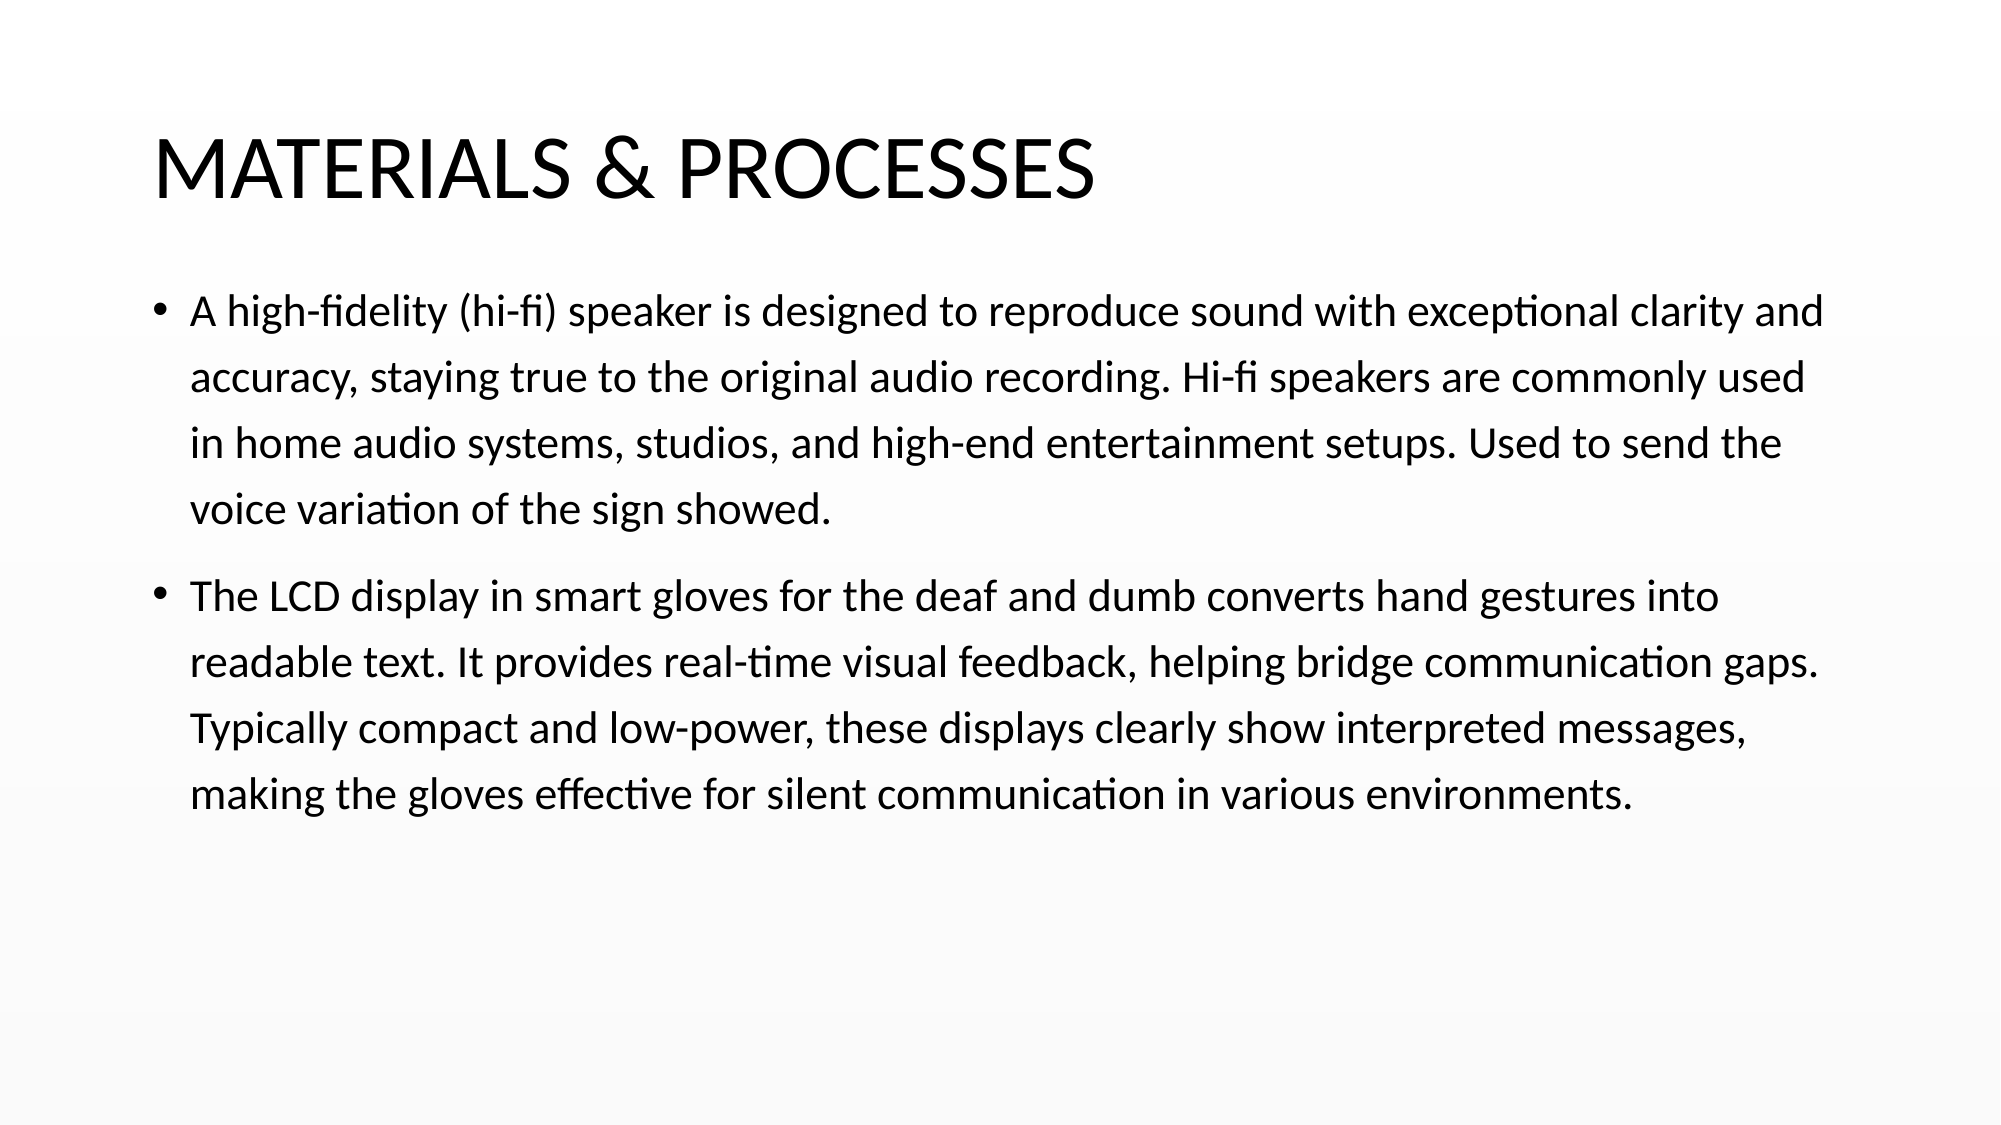

# MATERIALS & PROCESSES
A high-fidelity (hi-fi) speaker is designed to reproduce sound with exceptional clarity and accuracy, staying true to the original audio recording. Hi-fi speakers are commonly used in home audio systems, studios, and high-end entertainment setups. Used to send the voice variation of the sign showed.
The LCD display in smart gloves for the deaf and dumb converts hand gestures into readable text. It provides real-time visual feedback, helping bridge communication gaps. Typically compact and low-power, these displays clearly show interpreted messages, making the gloves effective for silent communication in various environments.